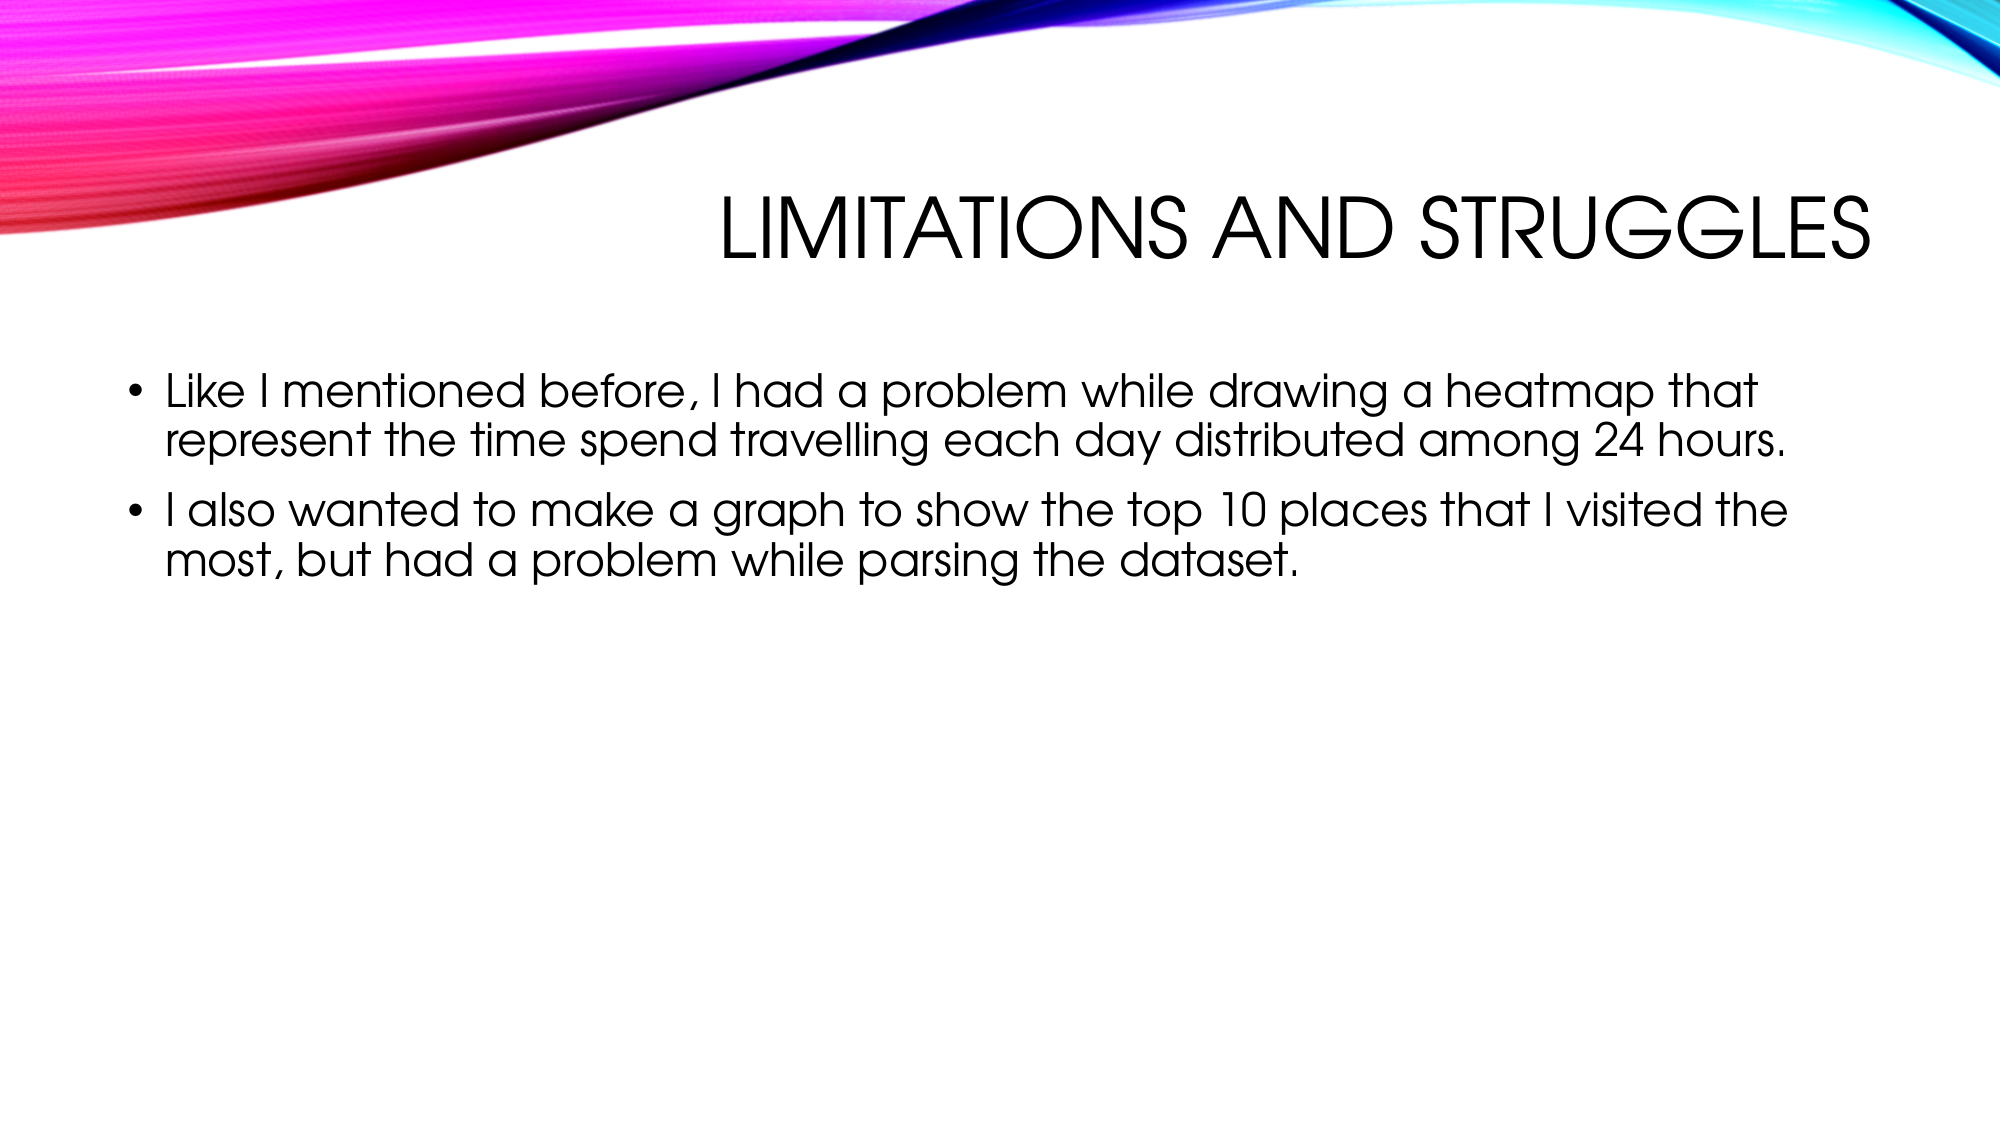

# Lımıtatıons and struggles
Like I mentioned before, I had a problem while drawing a heatmap that represent the time spend travelling each day distributed among 24 hours.
I also wanted to make a graph to show the top 10 places that I visited the most, but had a problem while parsing the dataset.